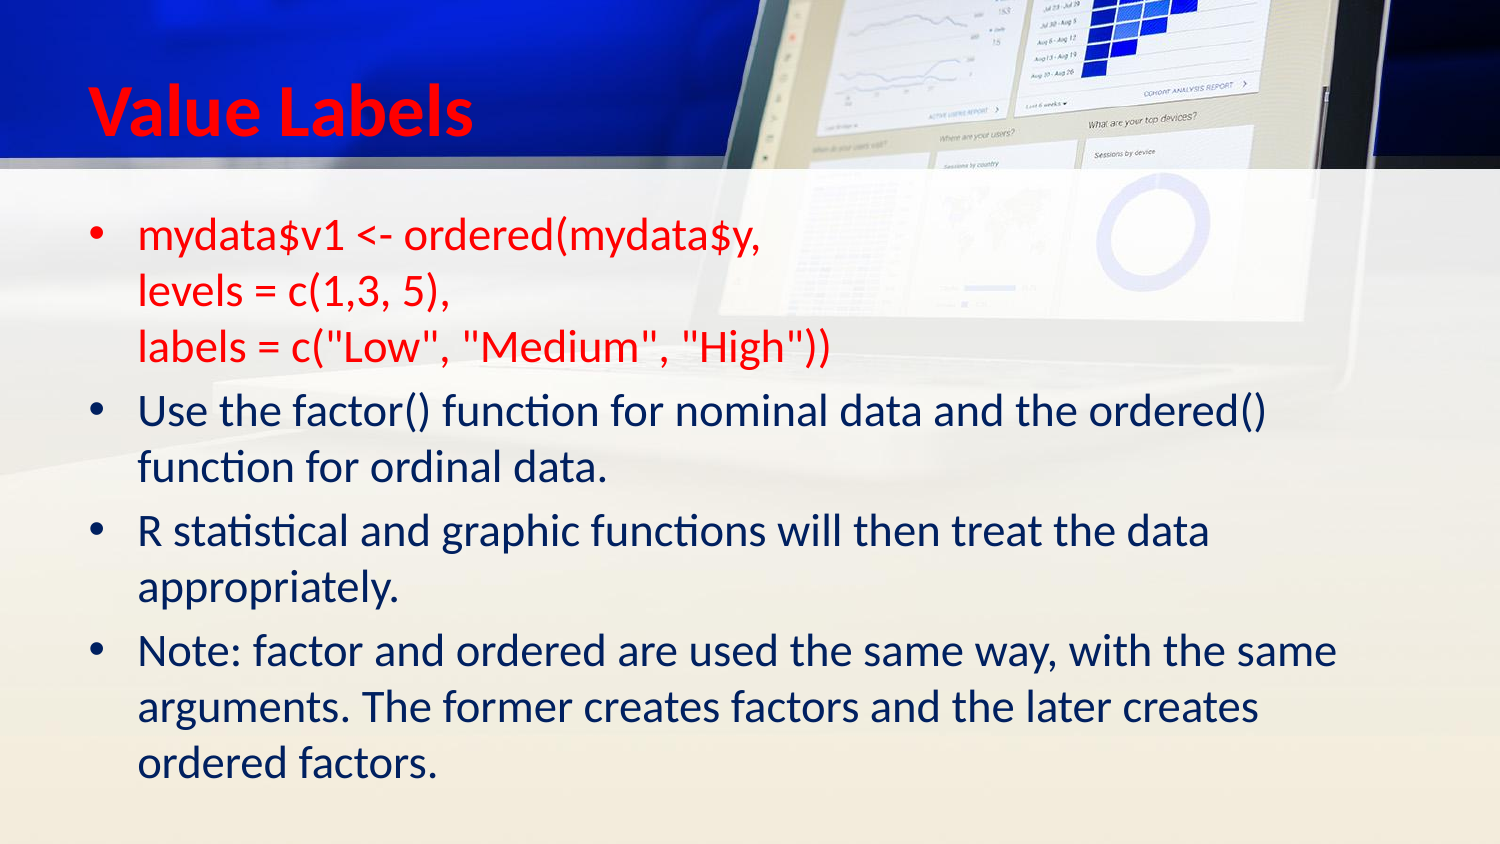

# Value Labels
mydata$v1 <- ordered(mydata$y,
levels = c(1,3, 5),
labels = c("Low", "Medium", "High"))
Use the factor() function for nominal data and the ordered() function for ordinal data.
R statistical and graphic functions will then treat the data appropriately.
Note: factor and ordered are used the same way, with the same arguments. The former creates factors and the later creates ordered factors.